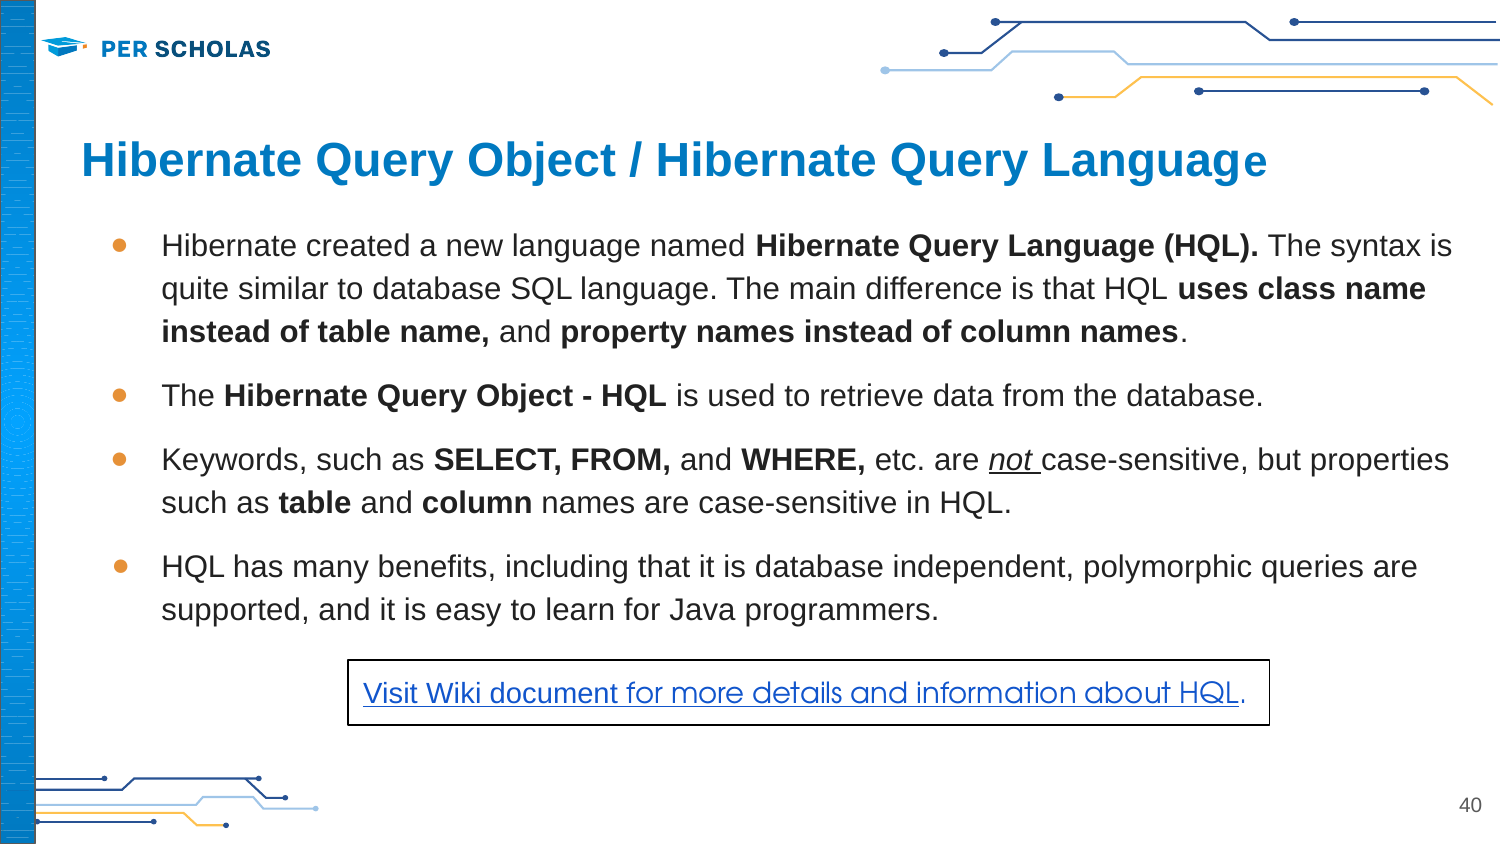

# Hibernate Query Object / Hibernate Query Language
Hibernate created a new language named Hibernate Query Language (HQL). The syntax is quite similar to database SQL language. The main difference is that HQL uses class name instead of table name, and property names instead of column names.
The Hibernate Query Object - HQL is used to retrieve data from the database.
Keywords, such as SELECT, FROM, and WHERE, etc. are not case-sensitive, but properties such as table and column names are case-sensitive in HQL.
HQL has many benefits, including that it is database independent, polymorphic queries are supported, and it is easy to learn for Java programmers.

Visit Wiki document for more details and information about HQL.